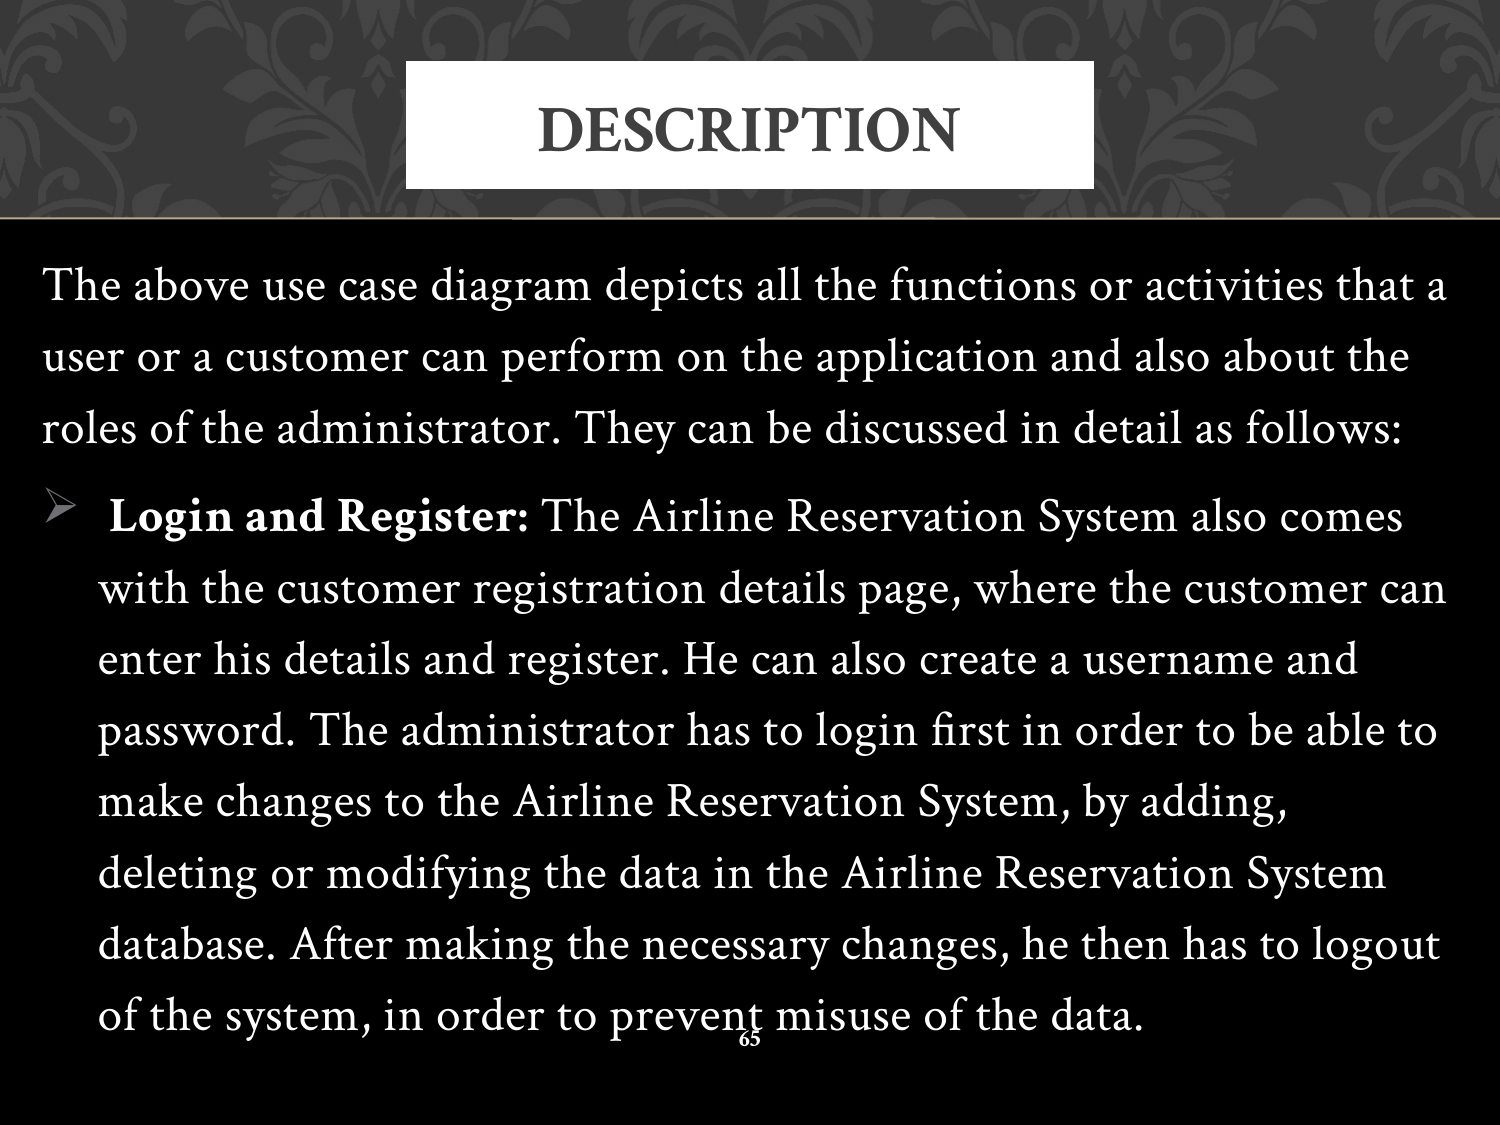

# DESCRIPTION
The above use case diagram depicts all the functions or activities that a user or a customer can perform on the application and also about the roles of the administrator. They can be discussed in detail as follows:
 Login and Register: The Airline Reservation System also comes with the customer registration details page, where the customer can enter his details and register. He can also create a username and password. The administrator has to login first in order to be able to make changes to the Airline Reservation System, by adding, deleting or modifying the data in the Airline Reservation System database. After making the necessary changes, he then has to logout of the system, in order to prevent misuse of the data.

65